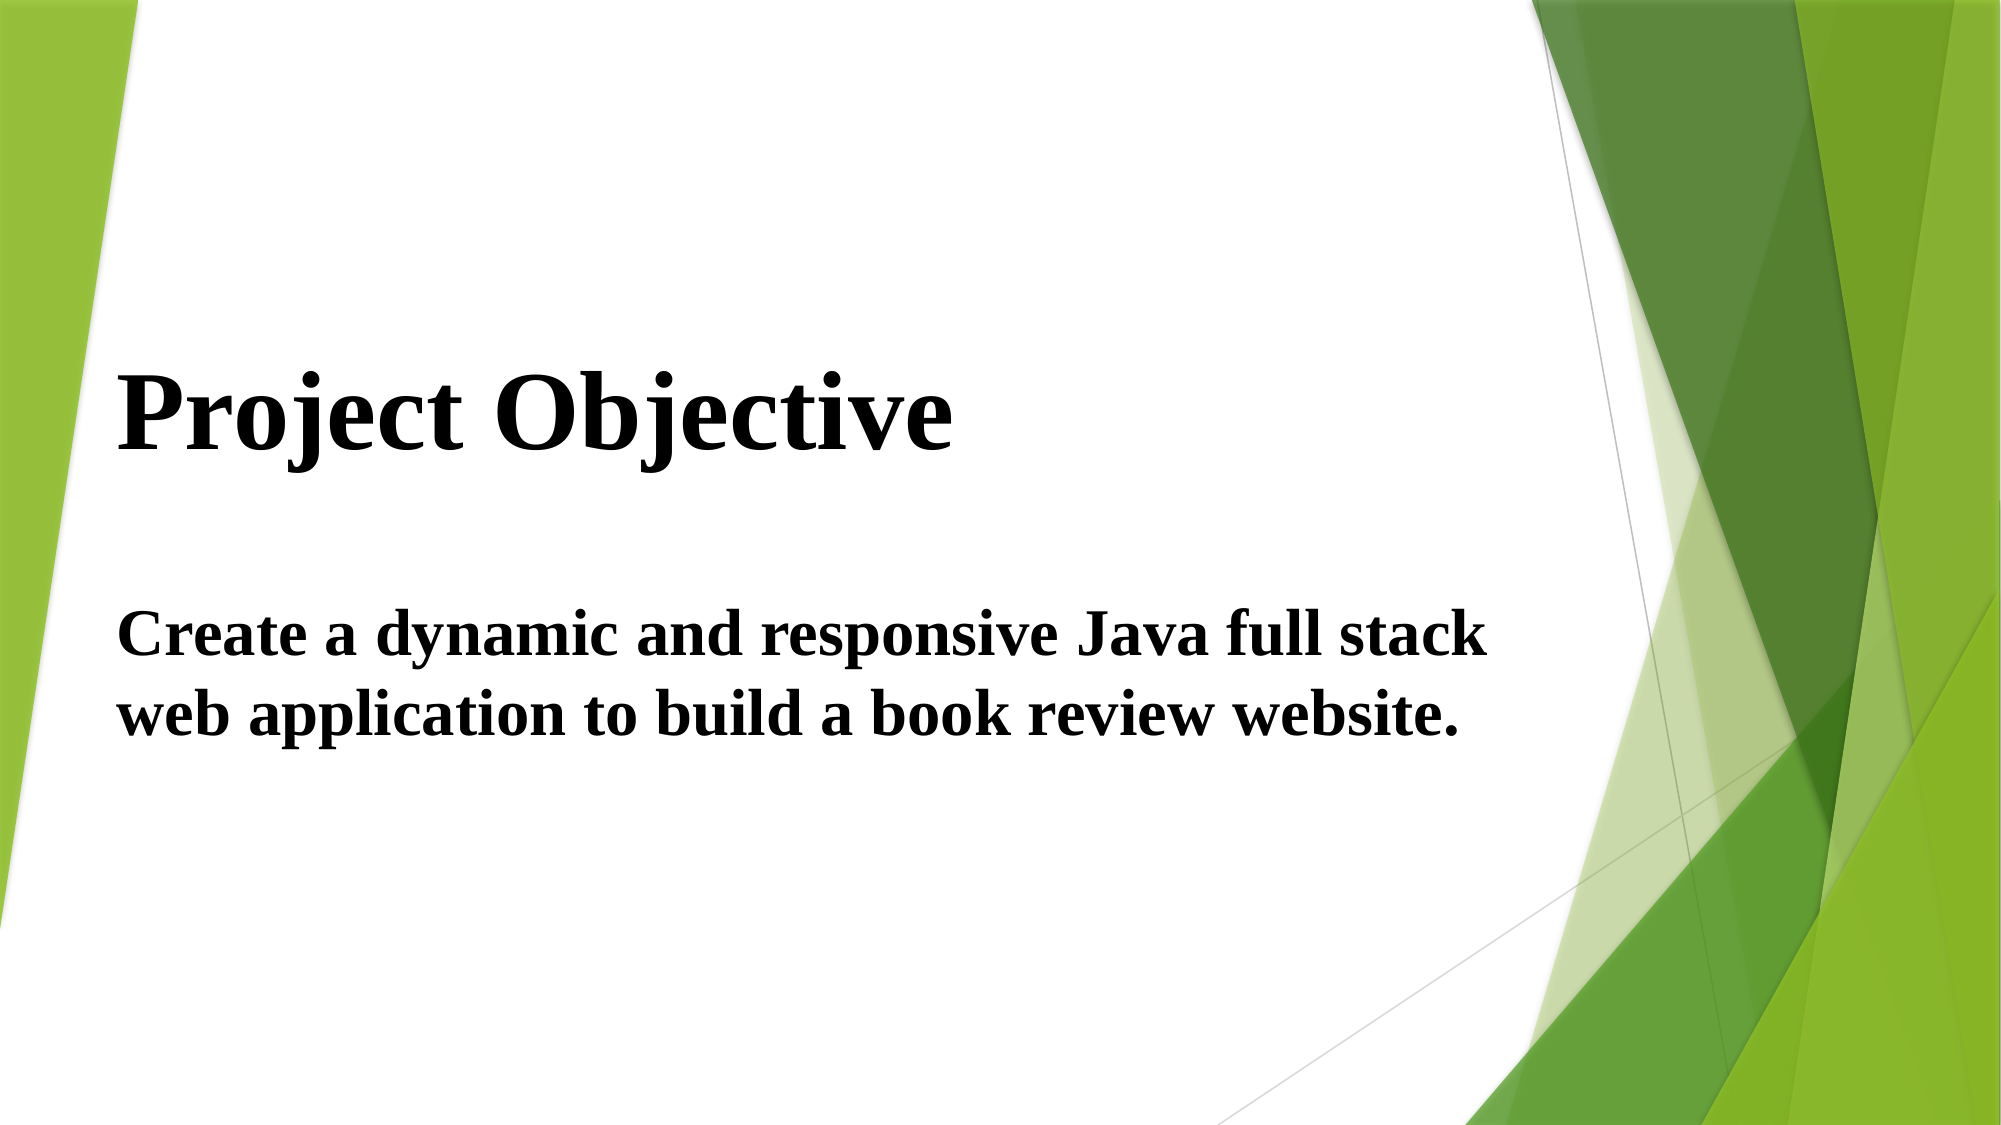

# Project Objective
Create a dynamic and responsive Java full stack web application to build a book review website.